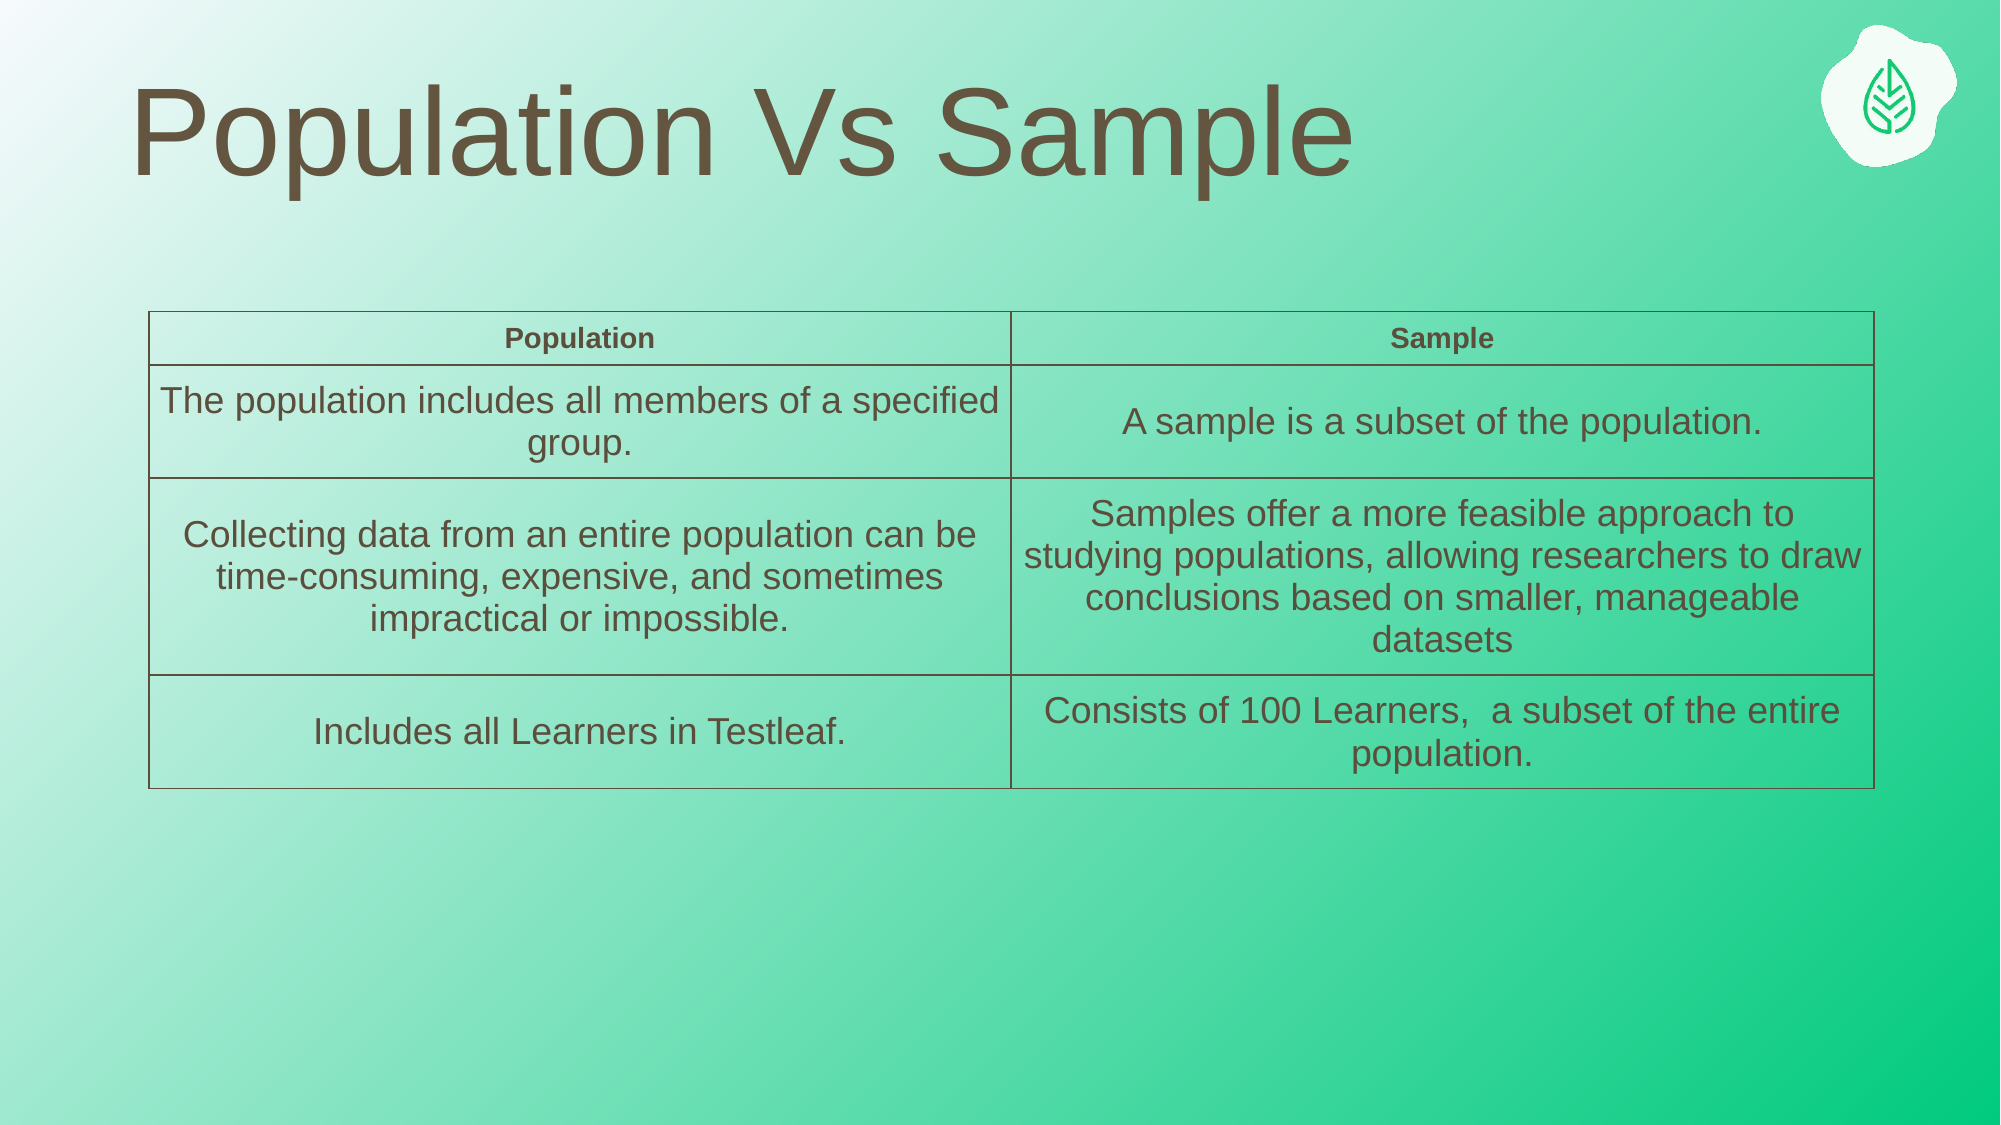

# Population Vs Sample
| Population | Sample |
| --- | --- |
| The population includes all members of a specified group. | A sample is a subset of the population. |
| Collecting data from an entire population can be time-consuming, expensive, and sometimes impractical or impossible. | Samples offer a more feasible approach to studying populations, allowing researchers to draw conclusions based on smaller, manageable datasets |
| Includes all Learners in Testleaf. | Consists of 100 Learners, a subset of the entire population. |